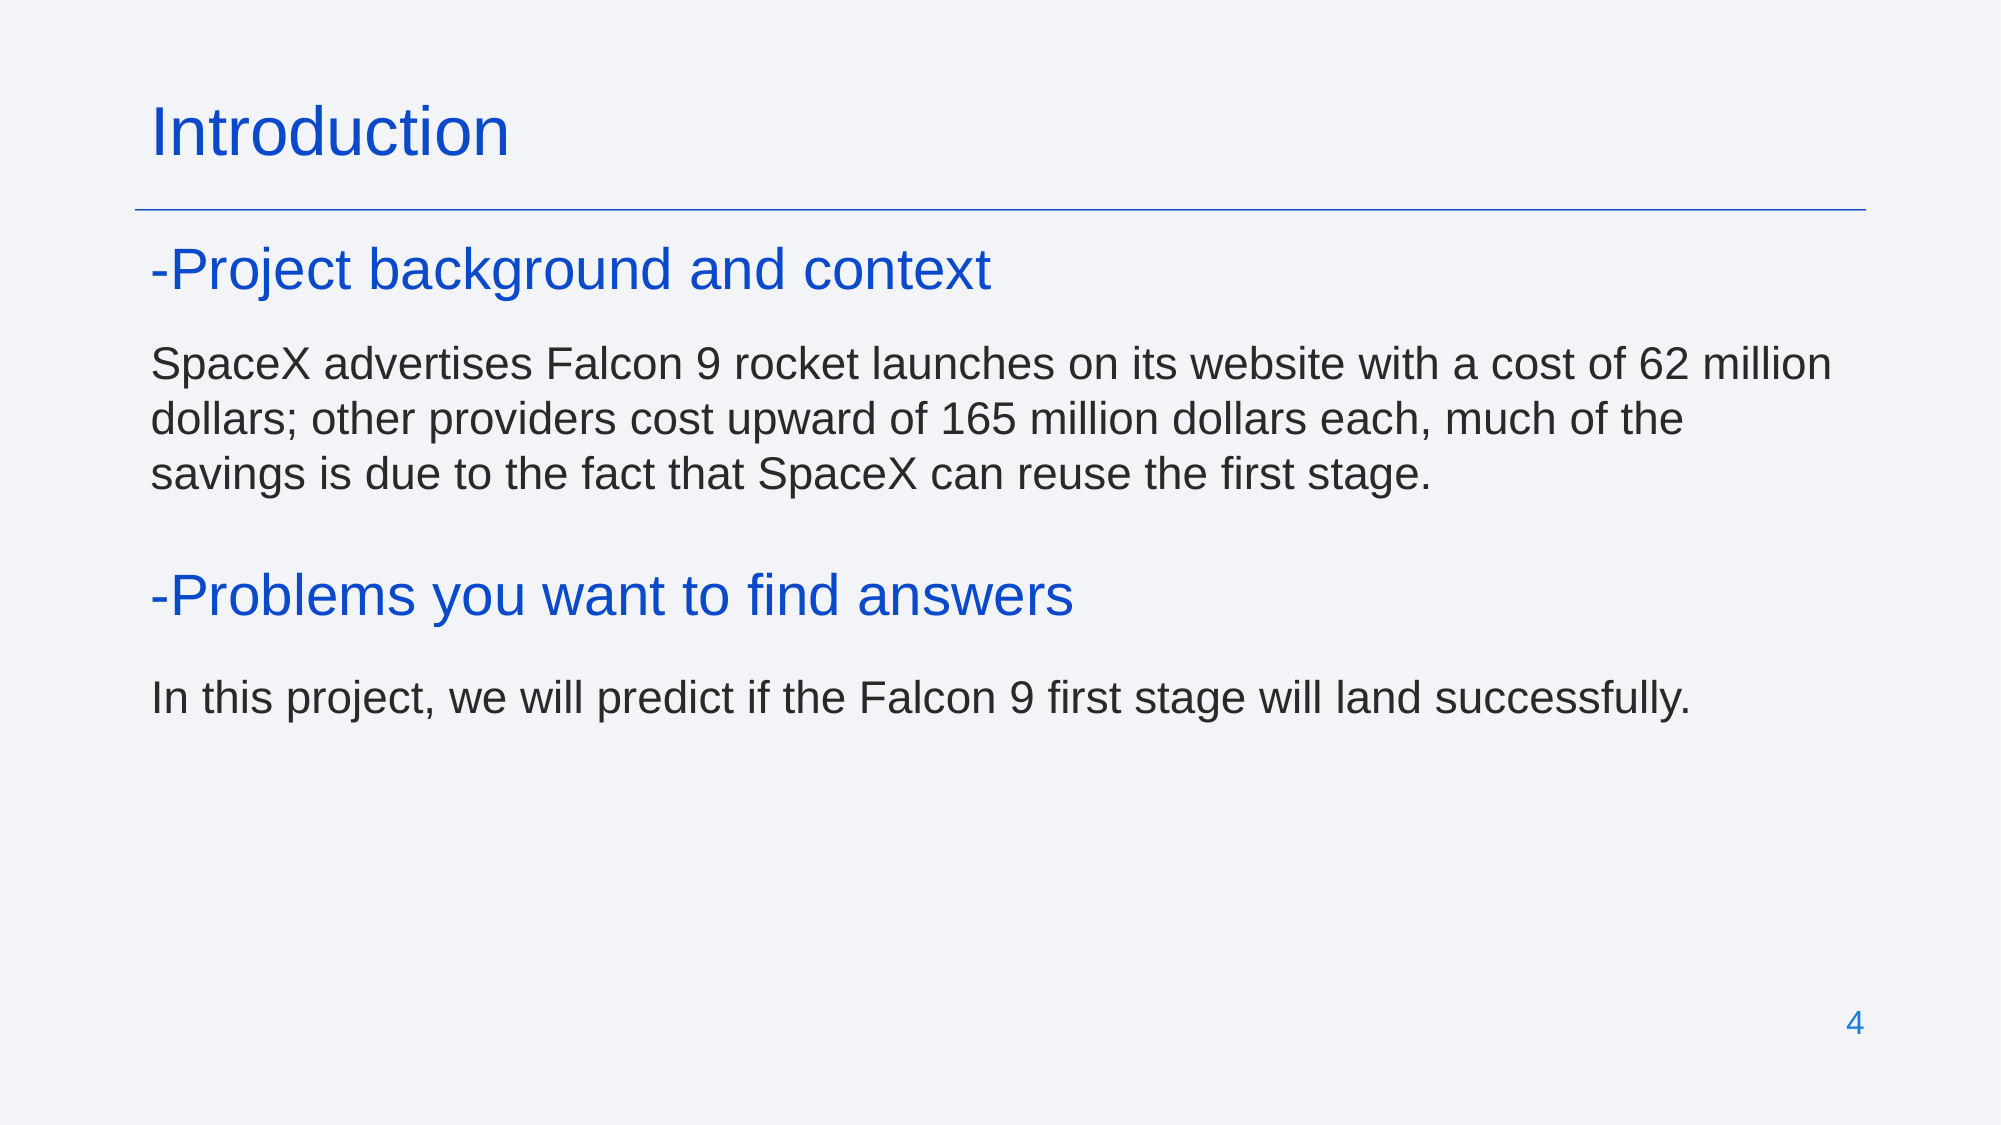

Introduction
-Project background and context
SpaceX advertises Falcon 9 rocket launches on its website with a cost of 62 million dollars; other providers cost upward of 165 million dollars each, much of the savings is due to the fact that SpaceX can reuse the first stage.
-Problems you want to find answers
In this project, we will predict if the Falcon 9 first stage will land successfully.
4